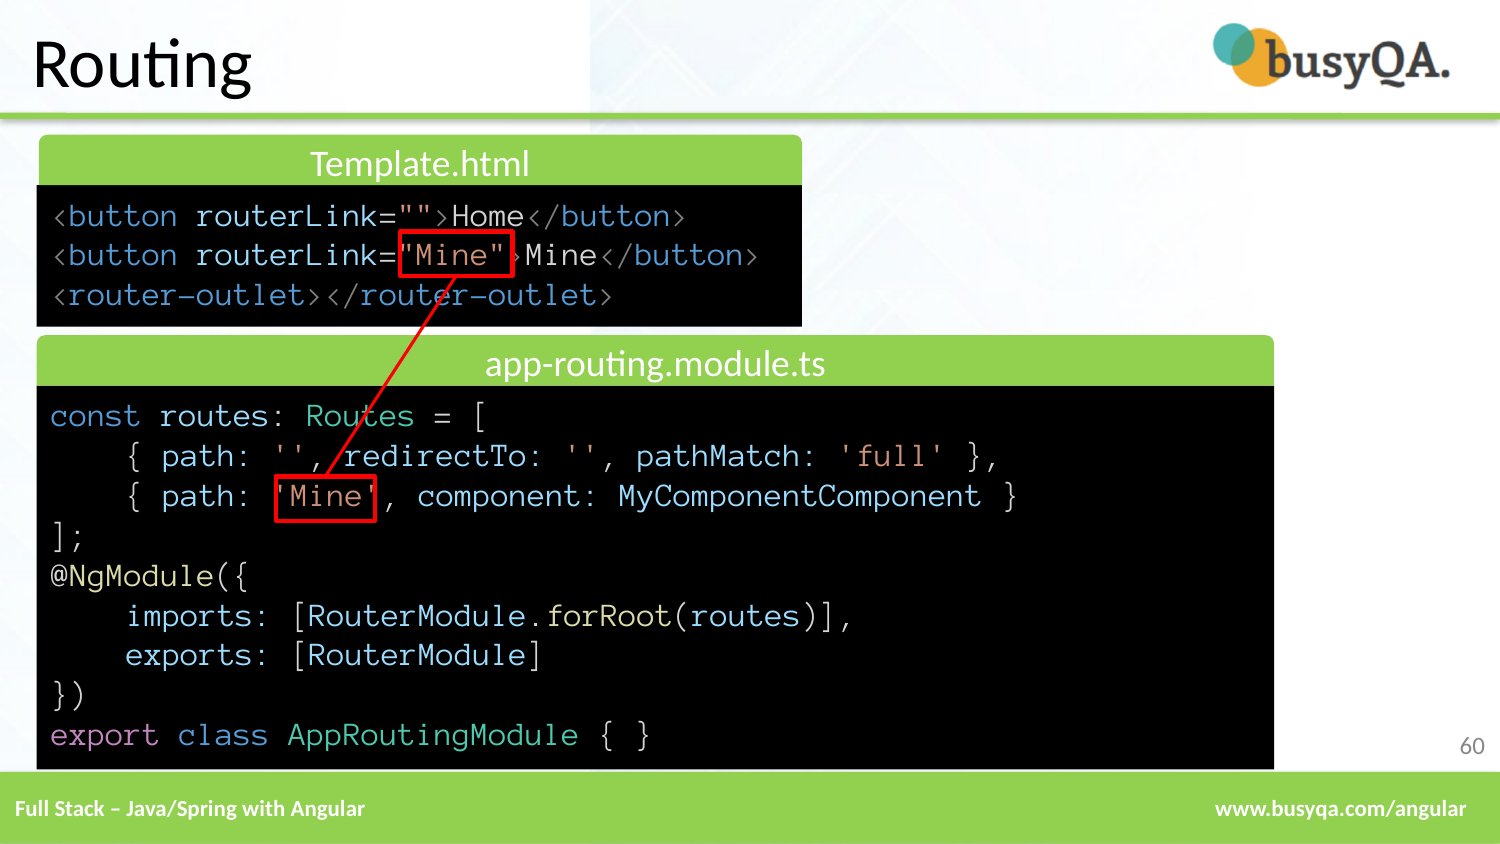

# Routing
Template.html
<button routerLink="">Home</button>
<button routerLink="Mine">Mine</button>
<router-outlet></router-outlet>

app-routing.module.ts
const routes: Routes = [
{ path: '', redirectTo: '', pathMatch: 'full' },
{ path: 'Mine', component: MyComponentComponent }
];
@NgModule({
imports: [RouterModule.forRoot(routes)],
exports: [RouterModule]
})
export class AppRoutingModule { }